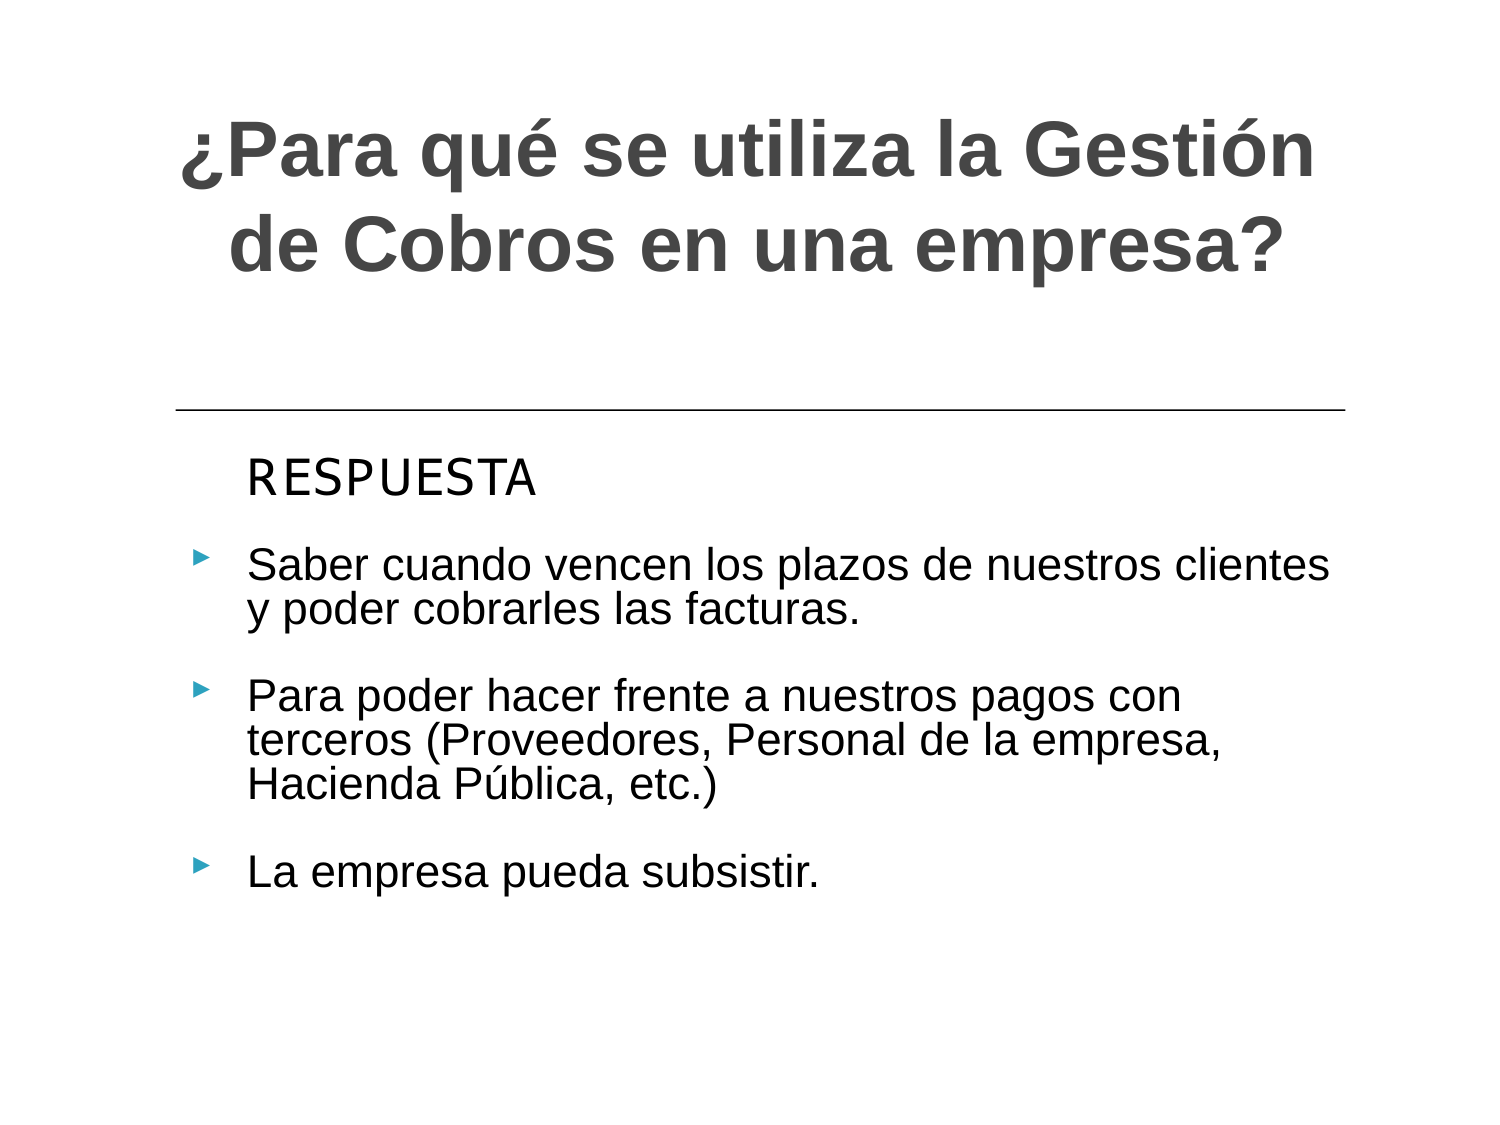

# ¿Para qué se utiliza la Gestión de Cobros en una empresa?

	RESPUESTA

Saber cuando vencen los plazos de nuestros clientes y poder cobrarles las facturas.

Para poder hacer frente a nuestros pagos con  terceros (Proveedores, Personal de la empresa, Hacienda Pública, etc.)

La empresa pueda subsistir.